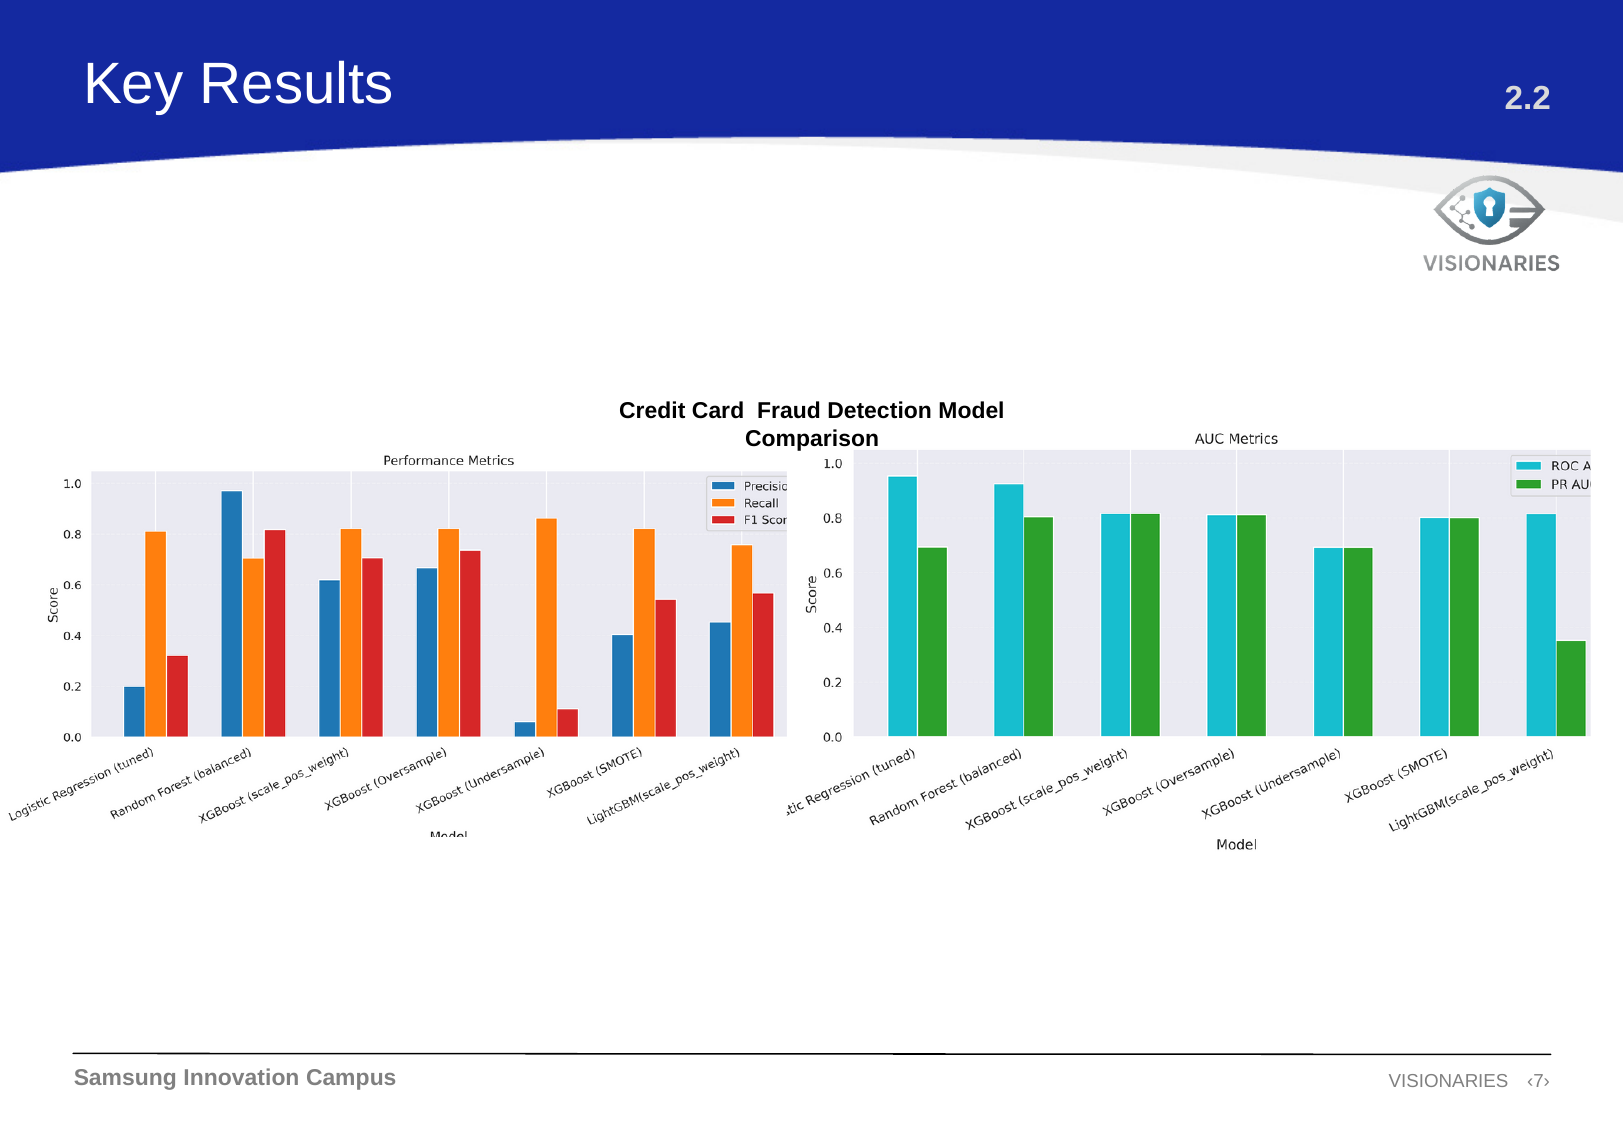

Key Results
2.2

Credit Card  Fraud Detection Model Comparison

Samsung Innovation Campus

VISIONARIES

‹7›